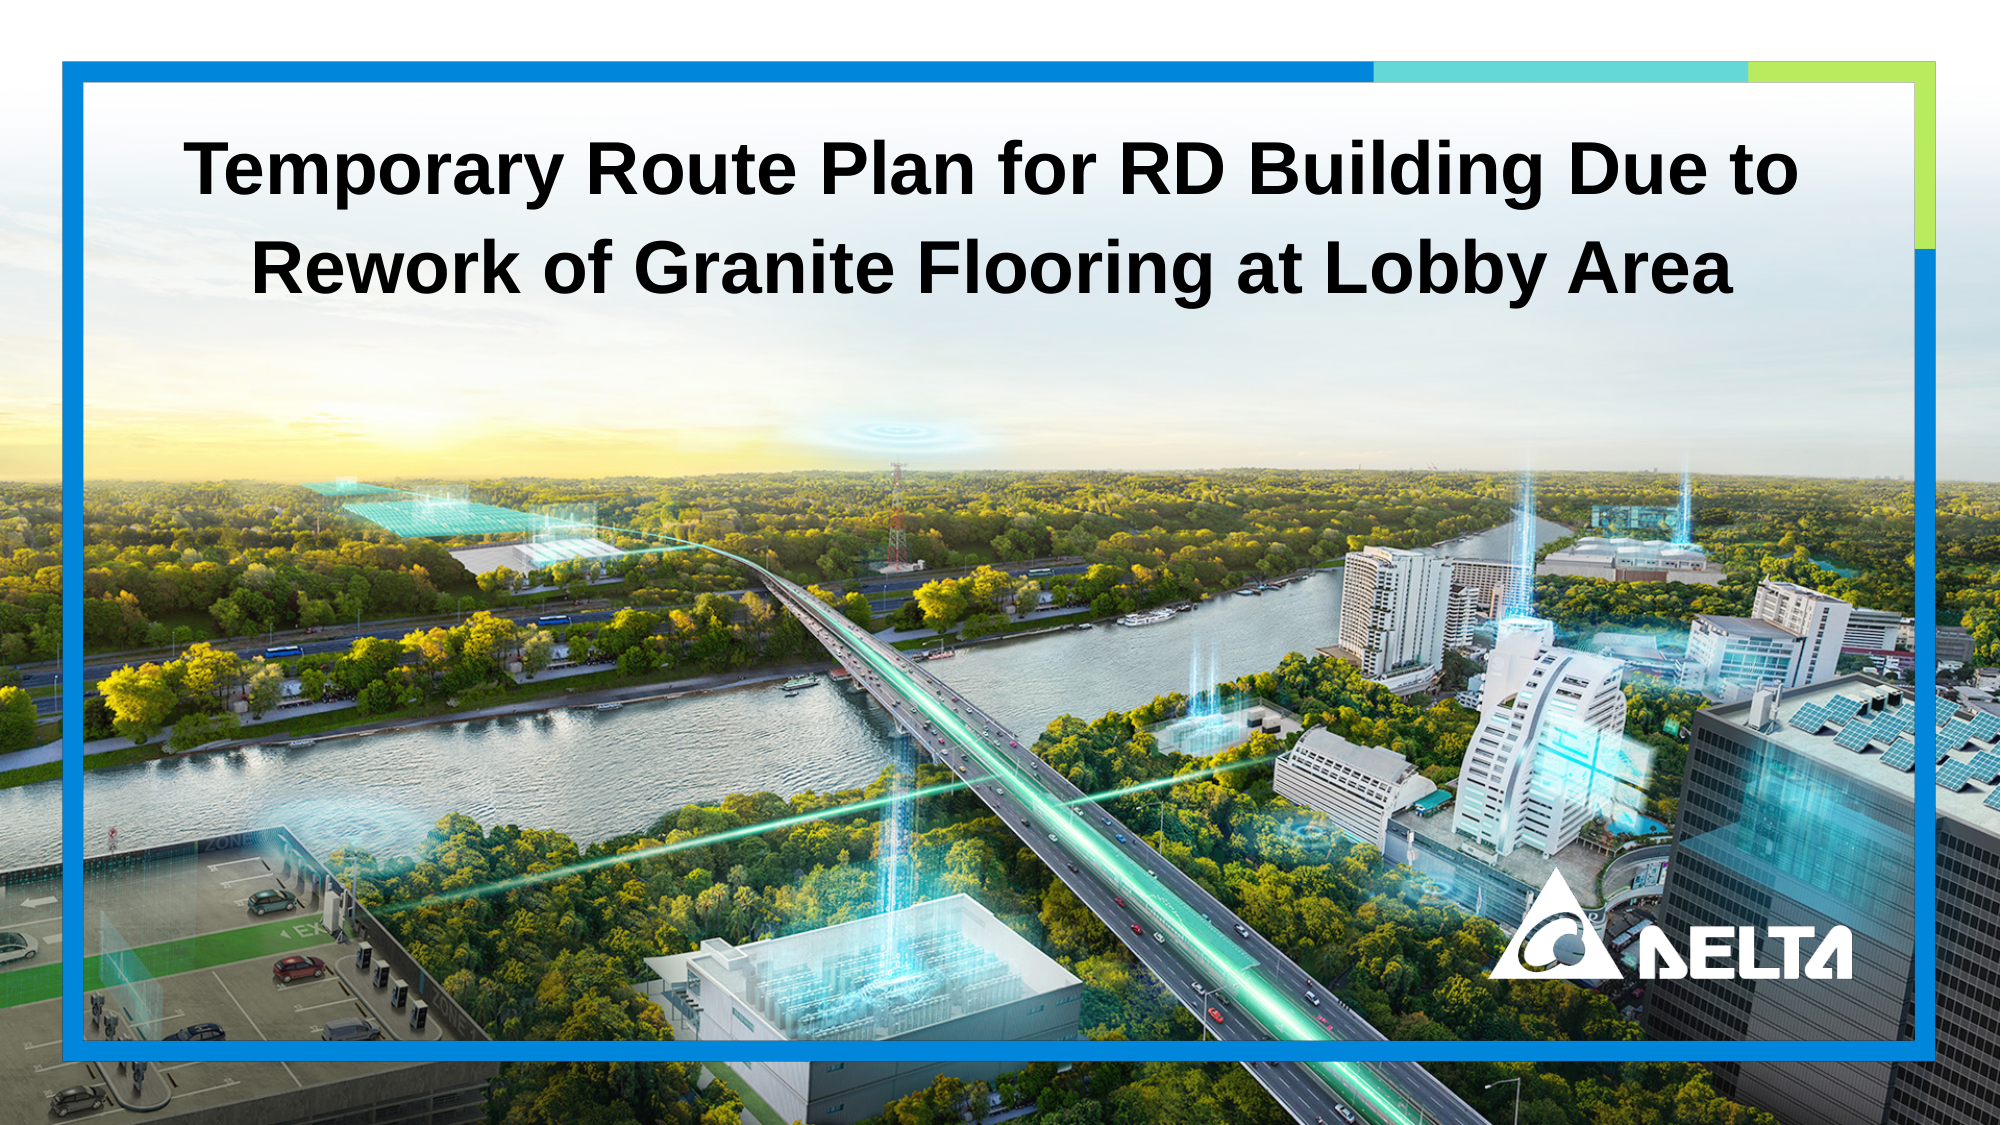

# Temporary Route Plan for RD Building Due to Rework of Granite Flooring at Lobby Area